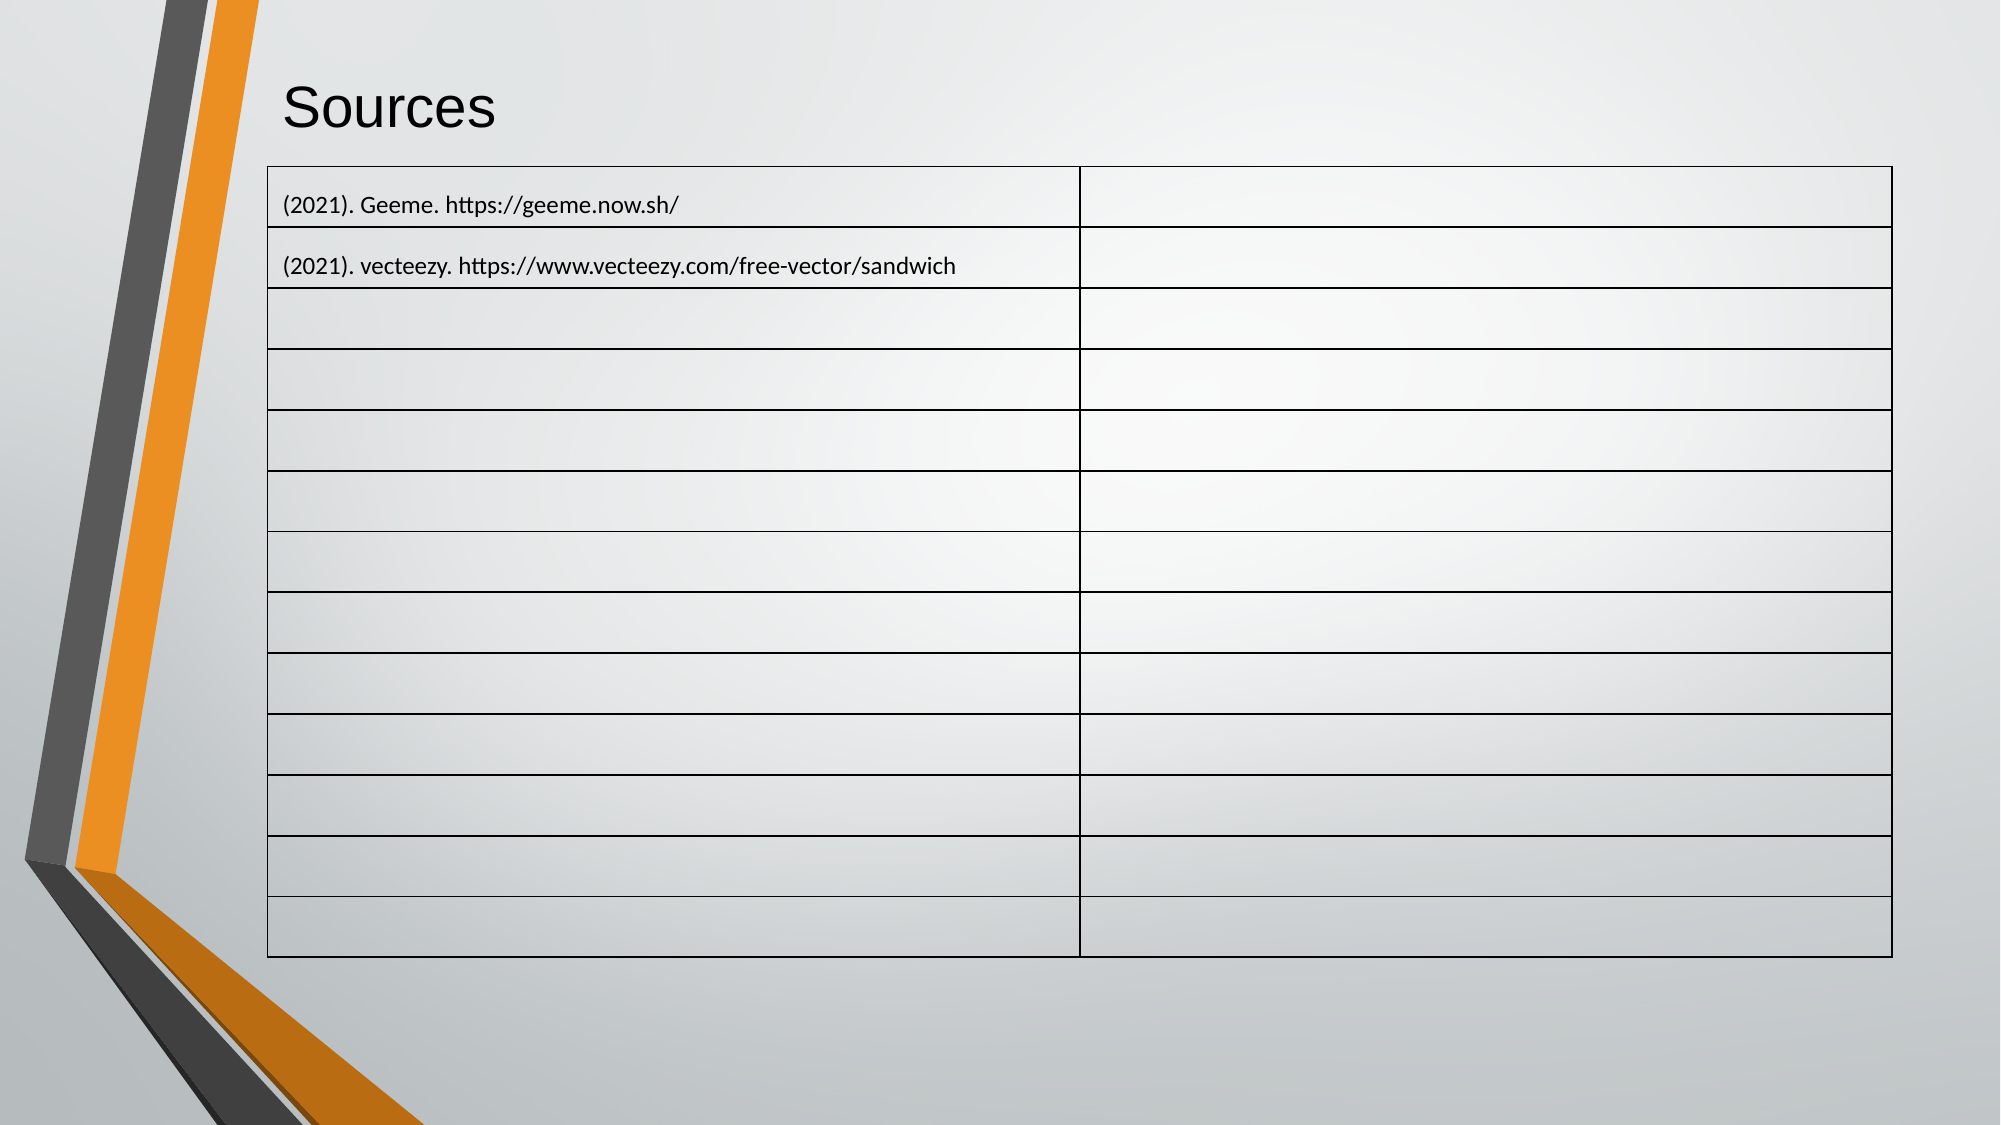

# Sources
| (2021). Geeme. https://geeme.now.sh/ |  |
| --- | --- |
| (2021). vecteezy. https://www.vecteezy.com/free-vector/sandwich |  |
|  |  |
|  |  |
|  |  |
|  |  |
|  |  |
|  |  |
|  |  |
|  |  |
|  |  |
|  |  |
|  |  |